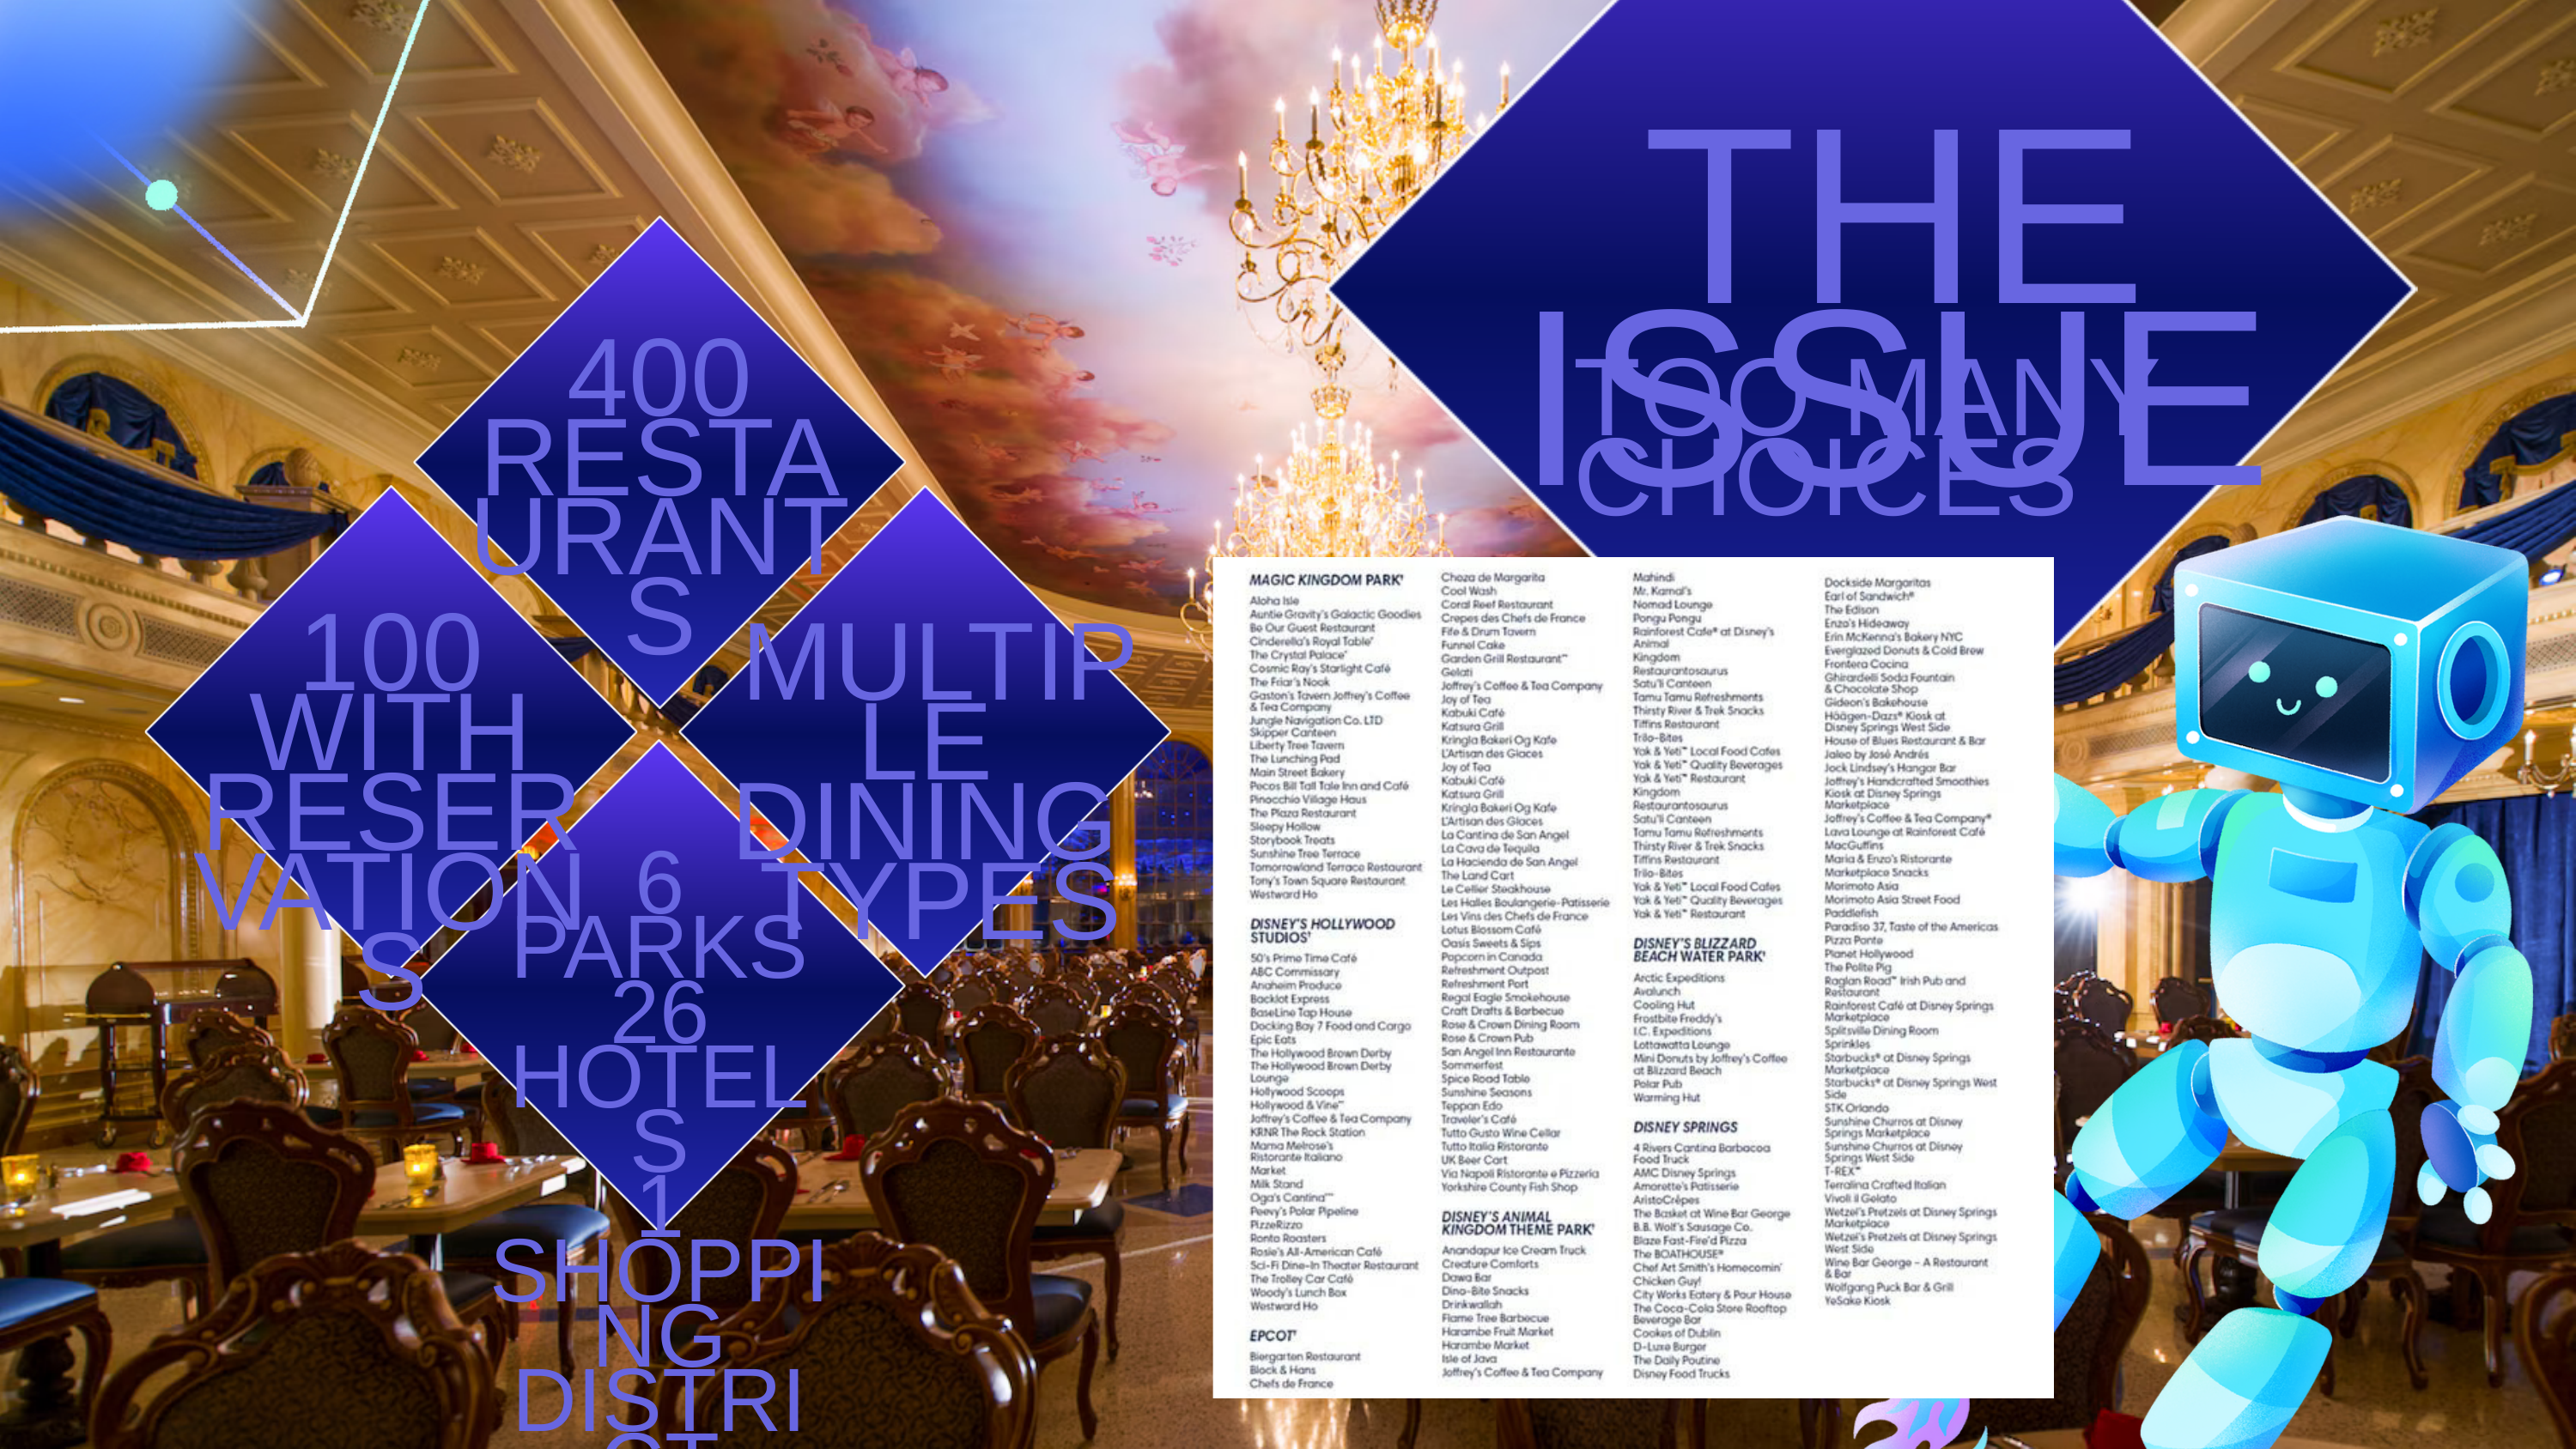

THE ISSUE

400 RESTAURANTS
TOO MANY CHOICES

100 WITH RESERVATIONS
MULTIPLE
DINING
TYPES

6 PARKS
26 HOTELS
1 SHOPPING DISTRICT